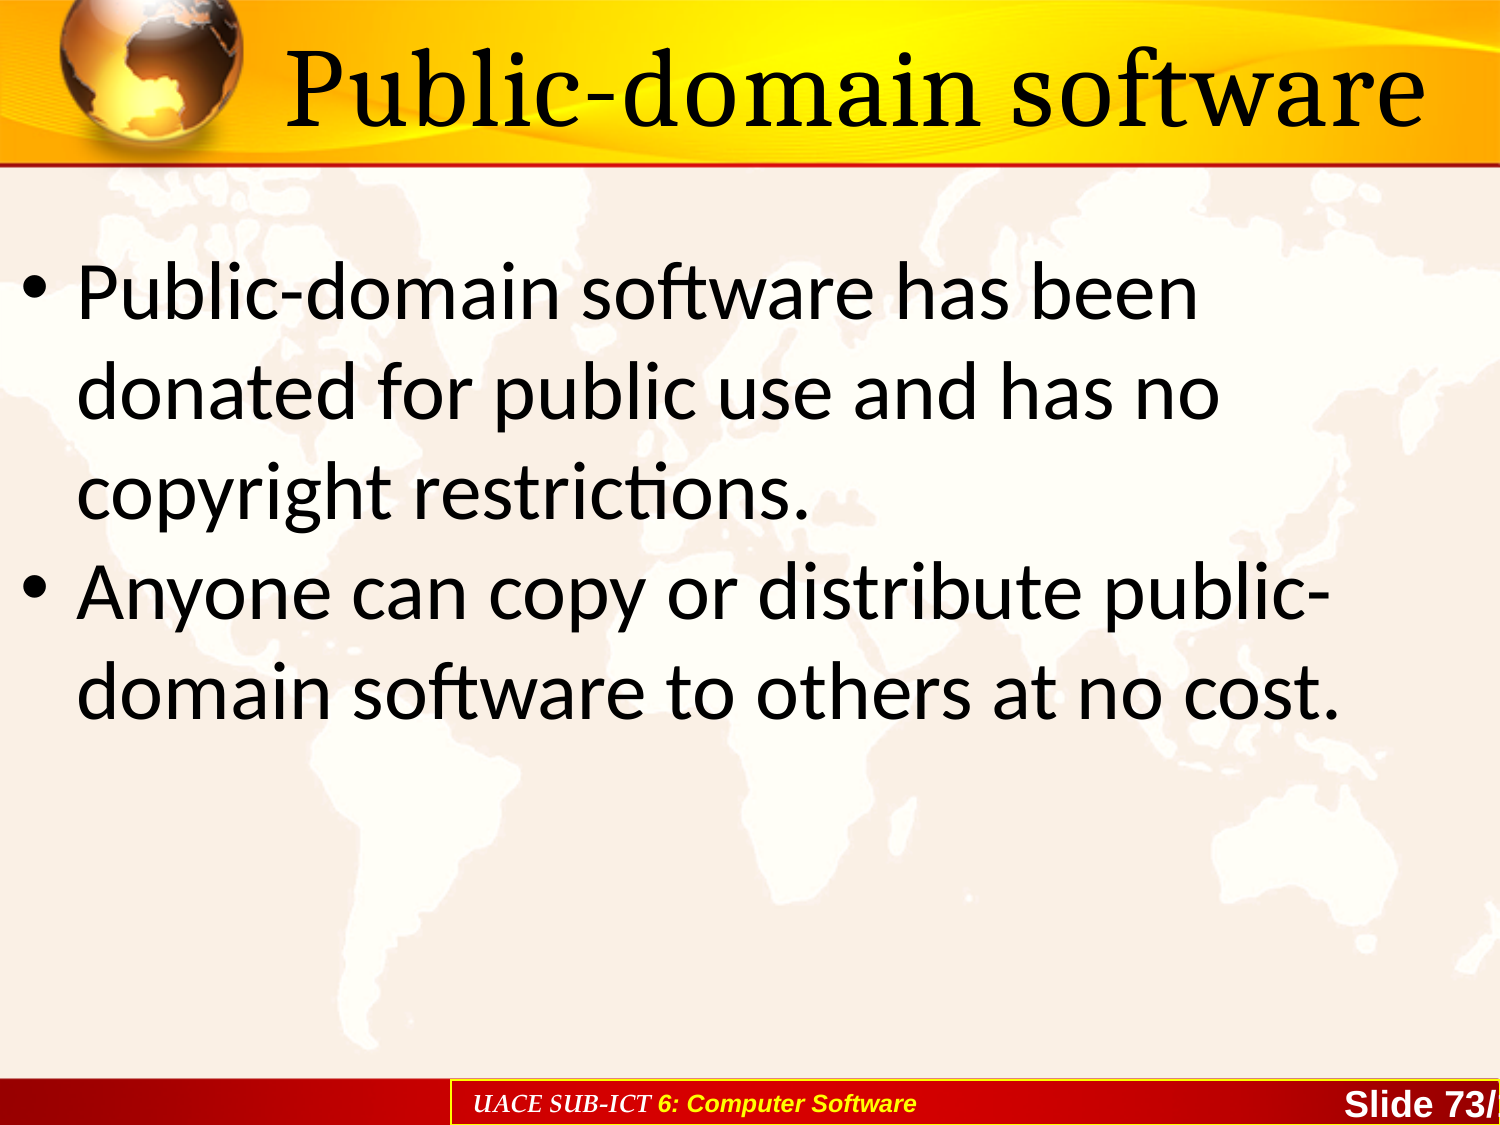

# Public-domain software
Public-domain software has been donated for public use and has no copyright restrictions.
Anyone can copy or distribute public-domain software to others at no cost.